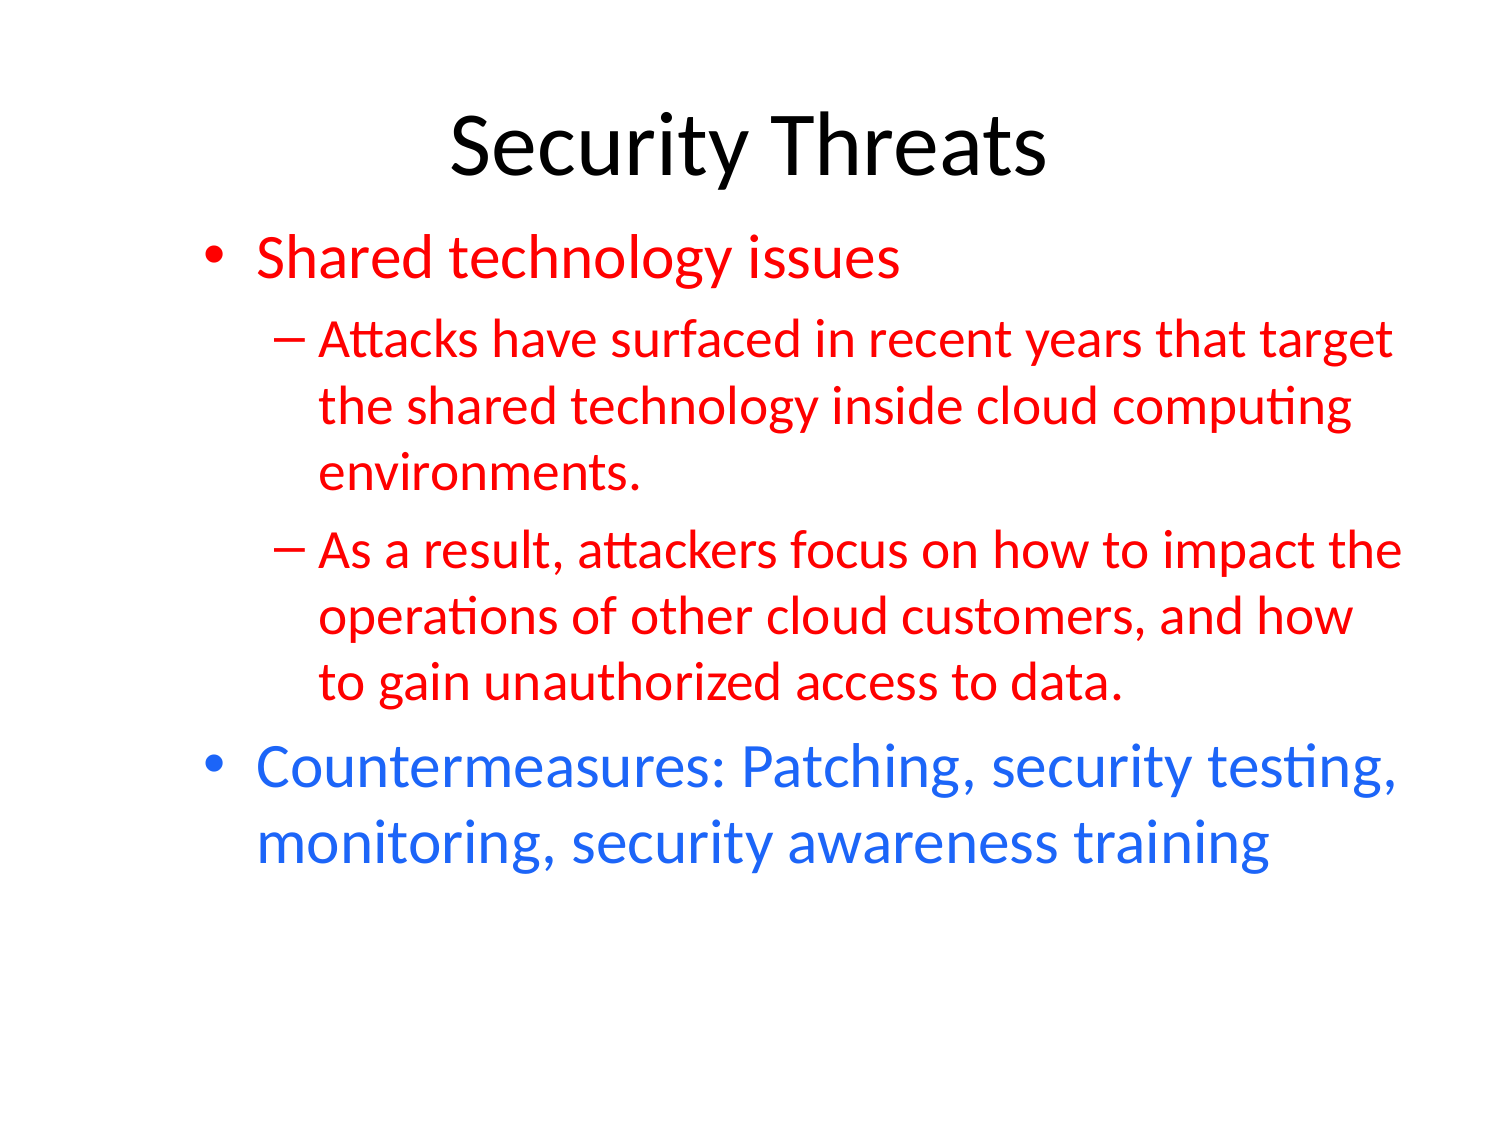

# Security Threats
Shared technology issues
Attacks have surfaced in recent years that target the shared technology inside cloud computing environments.
As a result, attackers focus on how to impact the operations of other cloud customers, and how to gain unauthorized access to data.
Countermeasures: Patching, security testing, monitoring, security awareness training